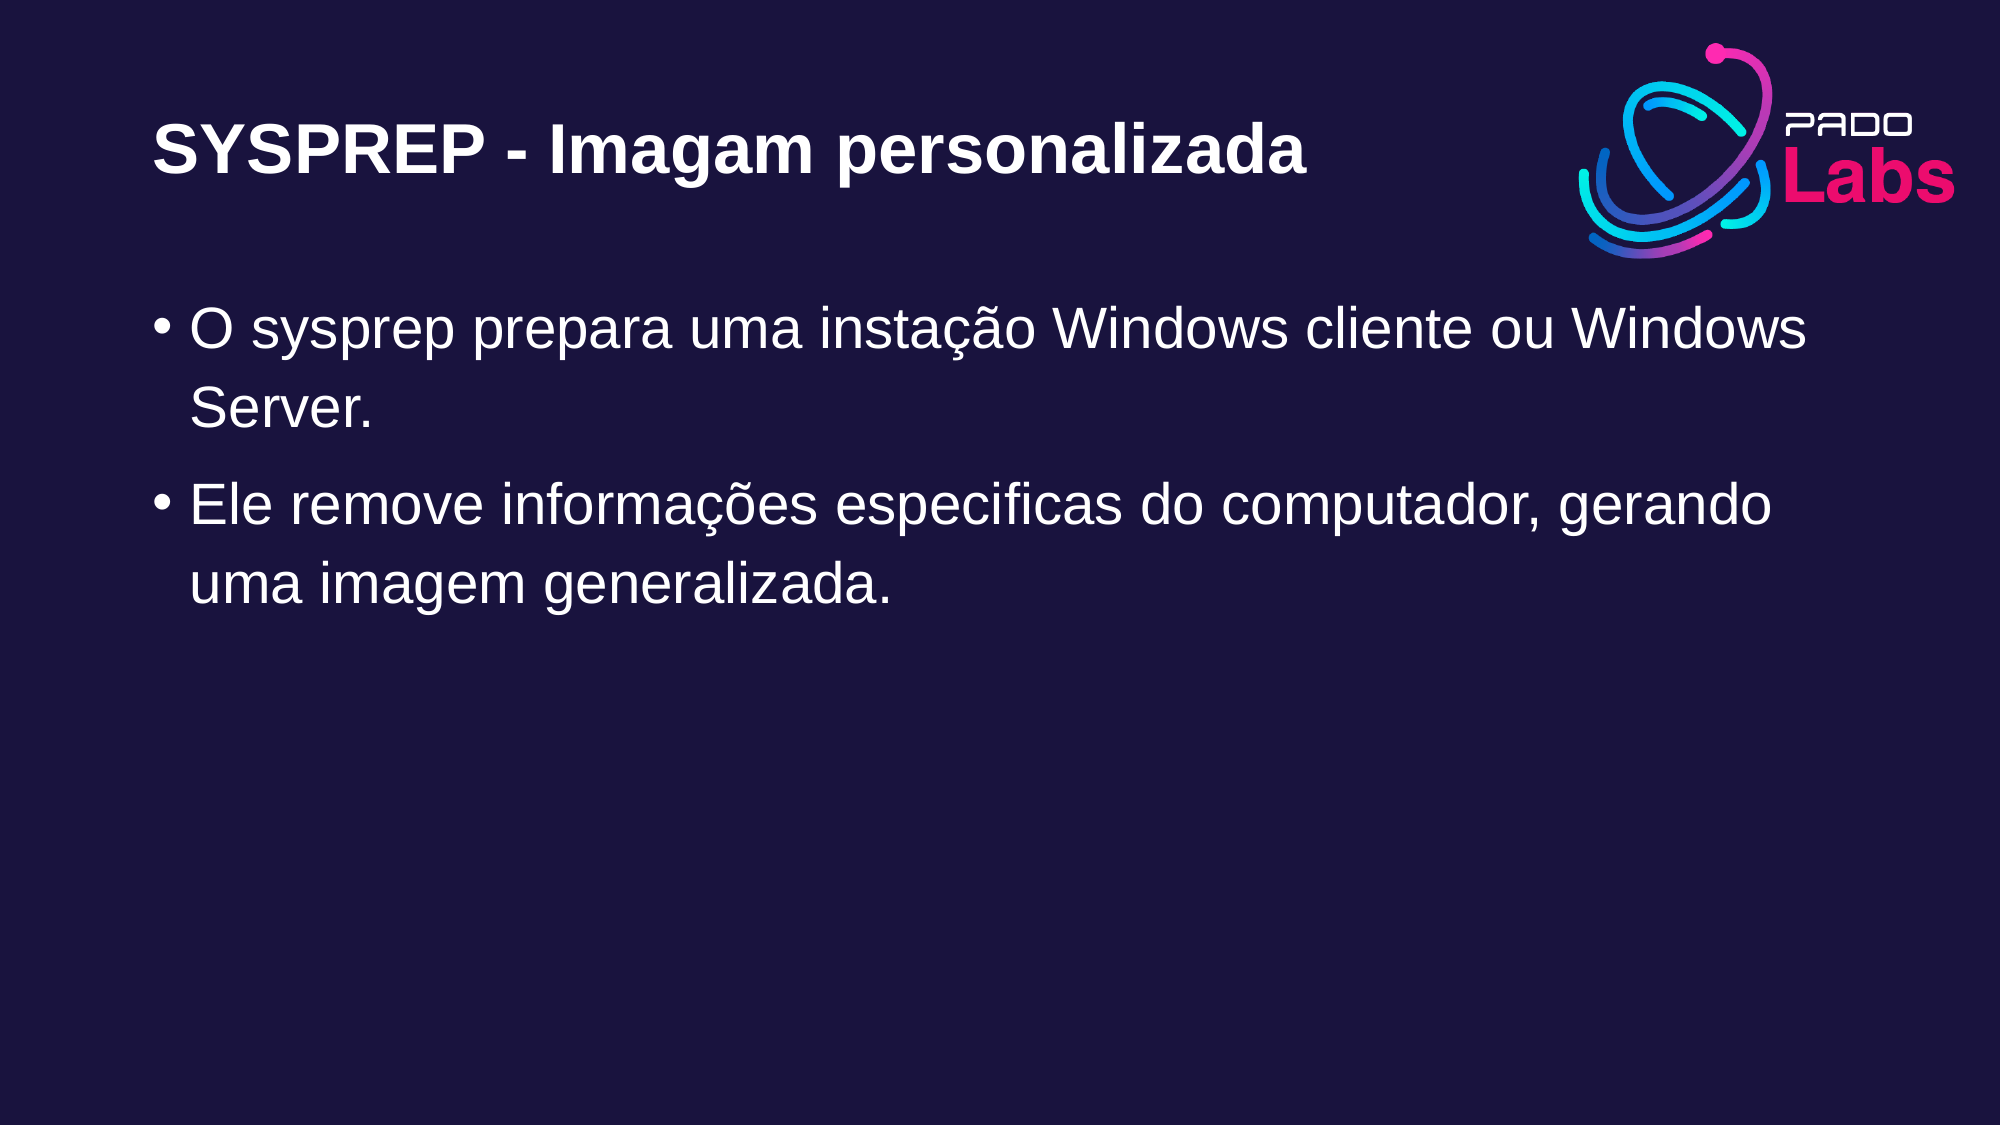

# SYSPREP - Imagam personalizada
O sysprep prepara uma instação Windows cliente ou Windows Server.
Ele remove informações especificas do computador, gerando uma imagem generalizada.